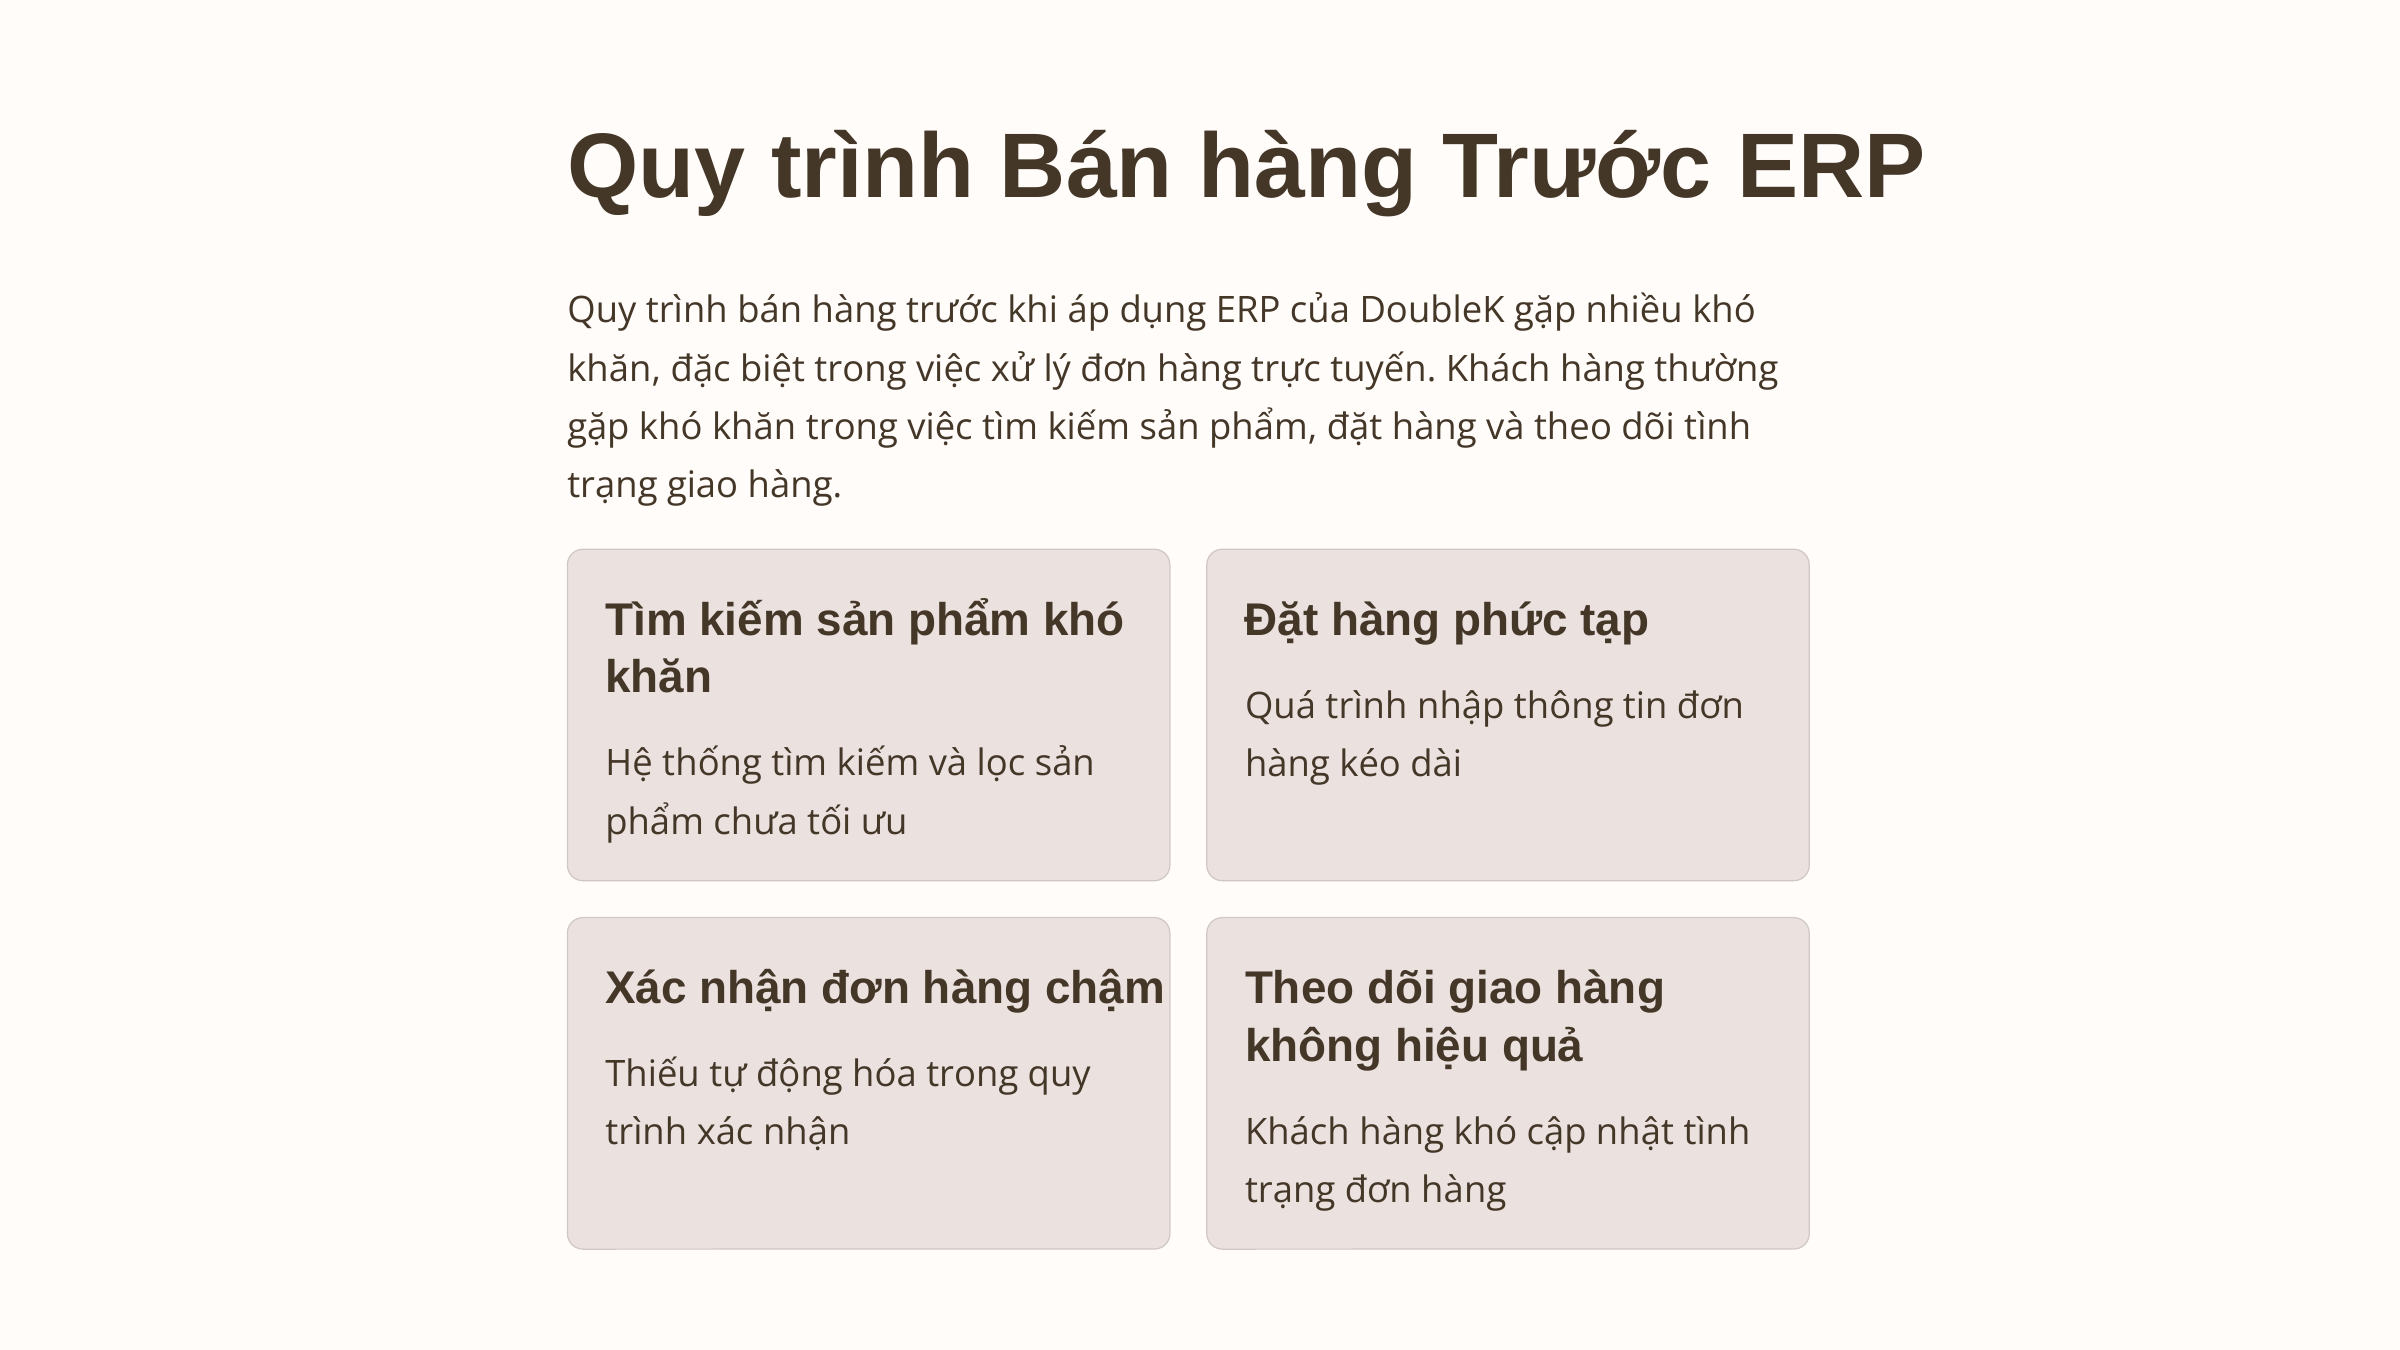

Quy trình Bán hàng Trước ERP
Quy trình bán hàng trước khi áp dụng ERP của DoubleK gặp nhiều khó khăn, đặc biệt trong việc xử lý đơn hàng trực tuyến. Khách hàng thường gặp khó khăn trong việc tìm kiếm sản phẩm, đặt hàng và theo dõi tình trạng giao hàng.

Tìm kiếm sản phẩm khó khăn
Đặt hàng phức tạp
Quá trình nhập thông tin đơn hàng kéo dài
Hệ thống tìm kiếm và lọc sản phẩm chưa tối ưu

Xác nhận đơn hàng chậm
Theo dõi giao hàng không hiệu quả
Thiếu tự động hóa trong quy trình xác nhận
Khách hàng khó cập nhật tình trạng đơn hàng